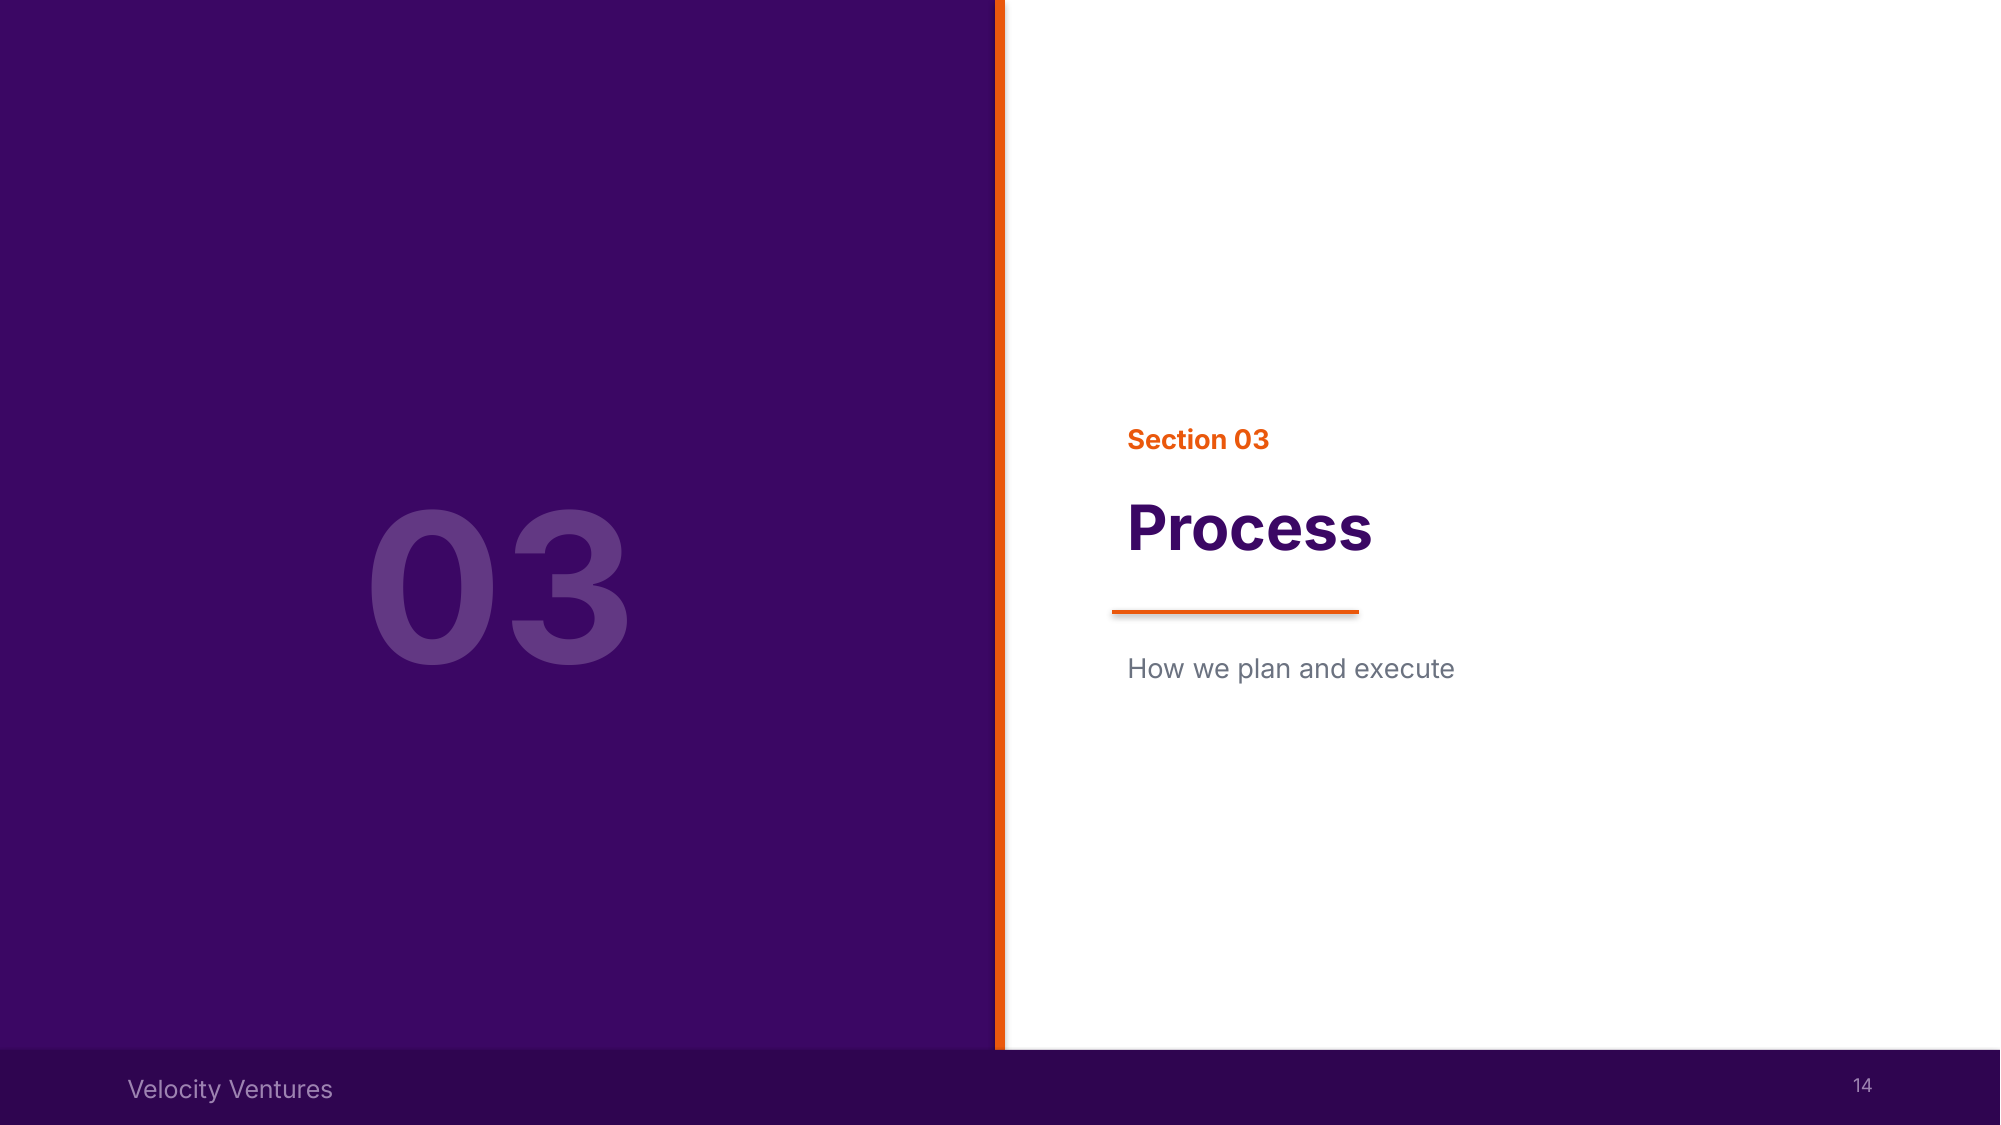

Section 03
03
Process
How we plan and execute

Velocity Ventures
14